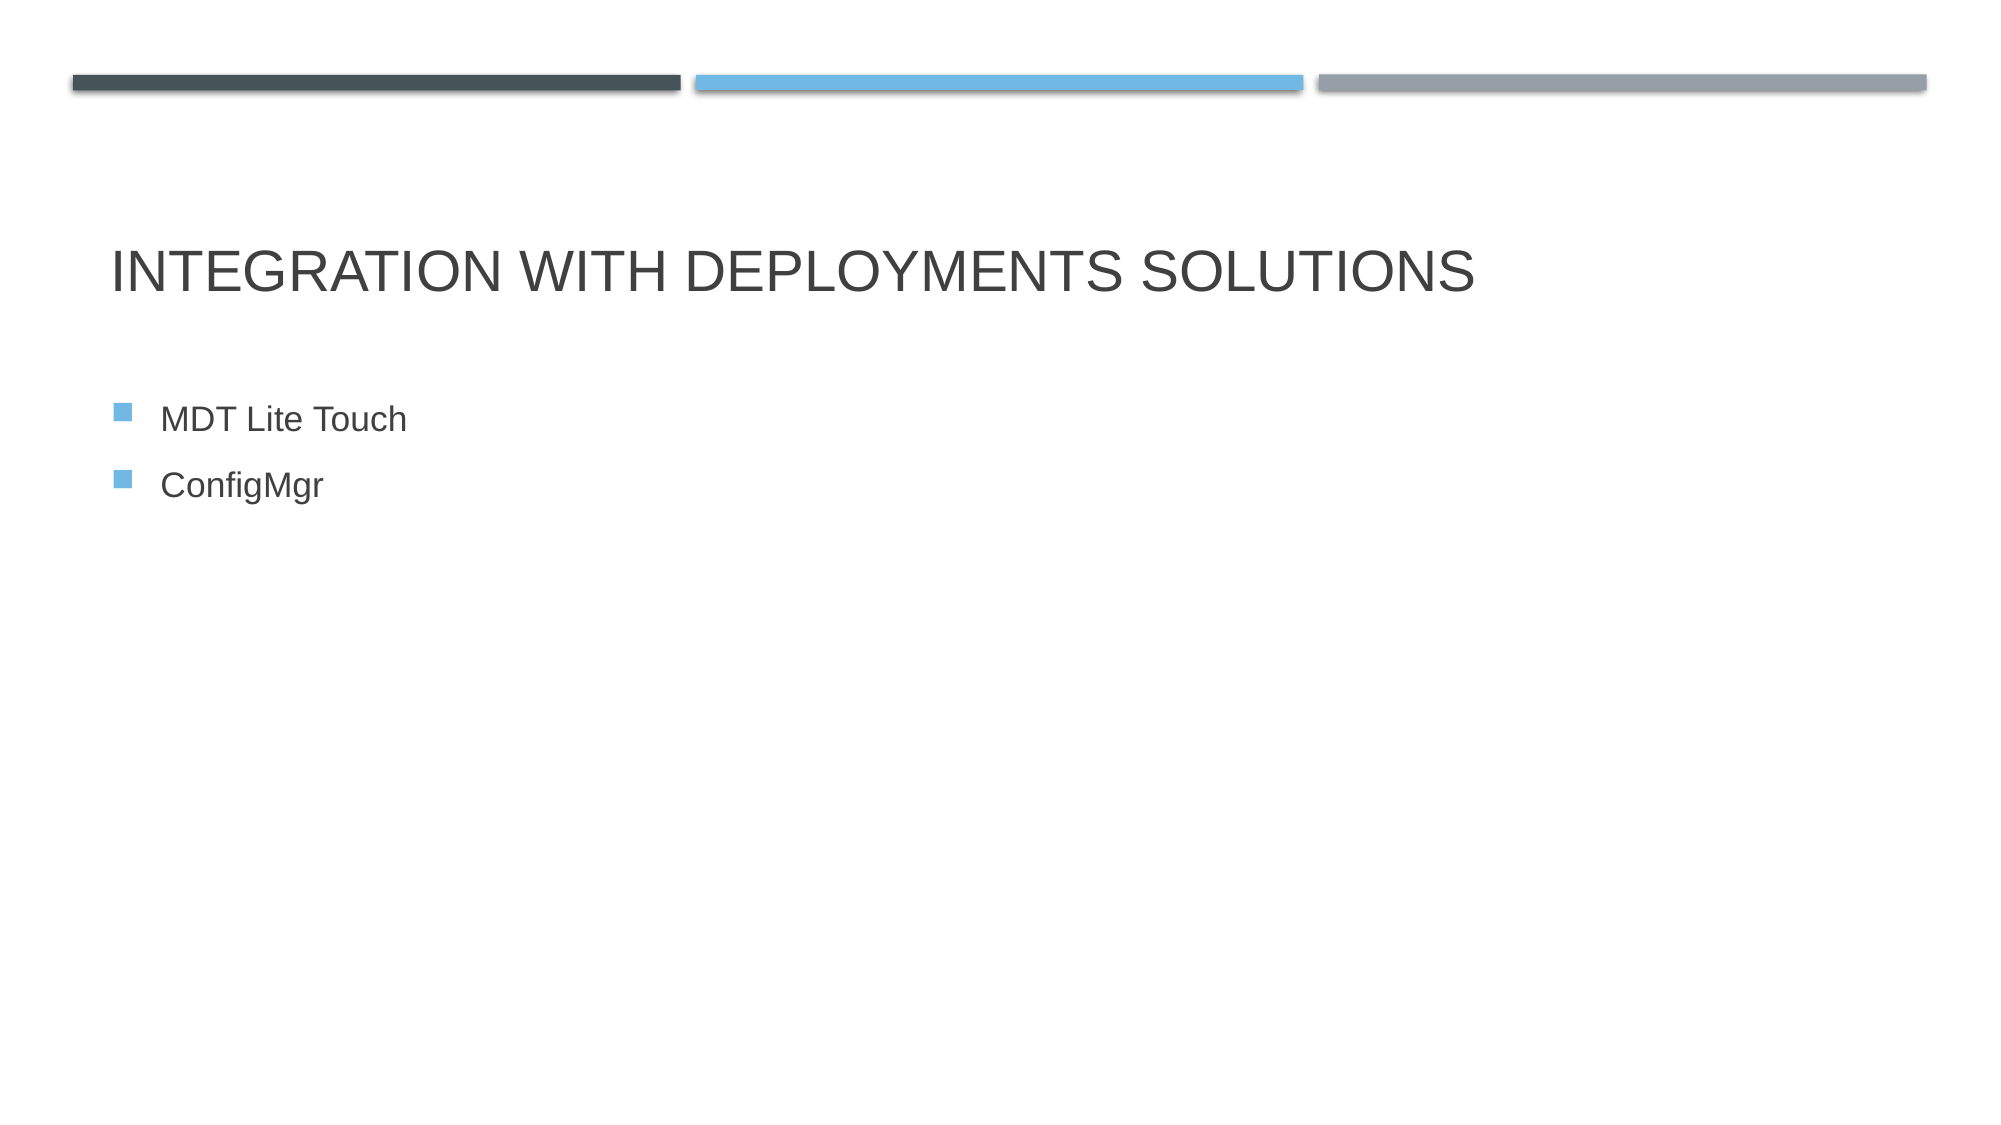

# Integration with Deployments Solutions
MDT Lite Touch
ConfigMgr